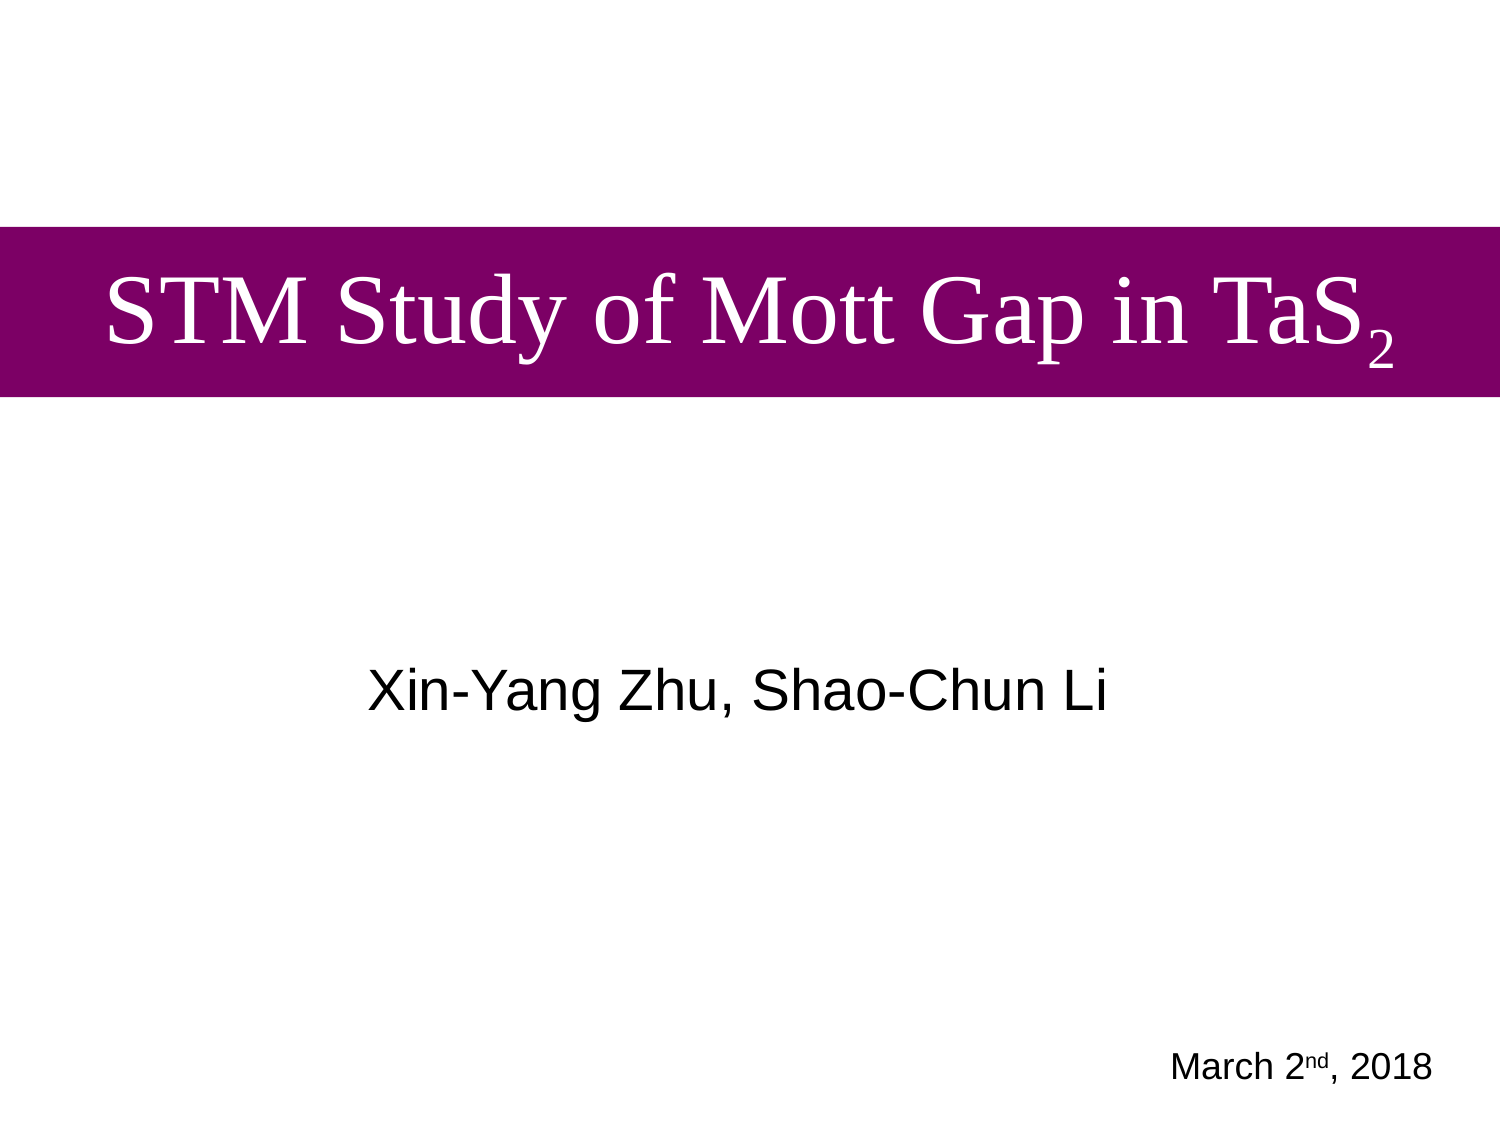

# STM Study of Mott Gap in TaS2
Xin-Yang Zhu, Shao-Chun Li
March 2nd, 2018